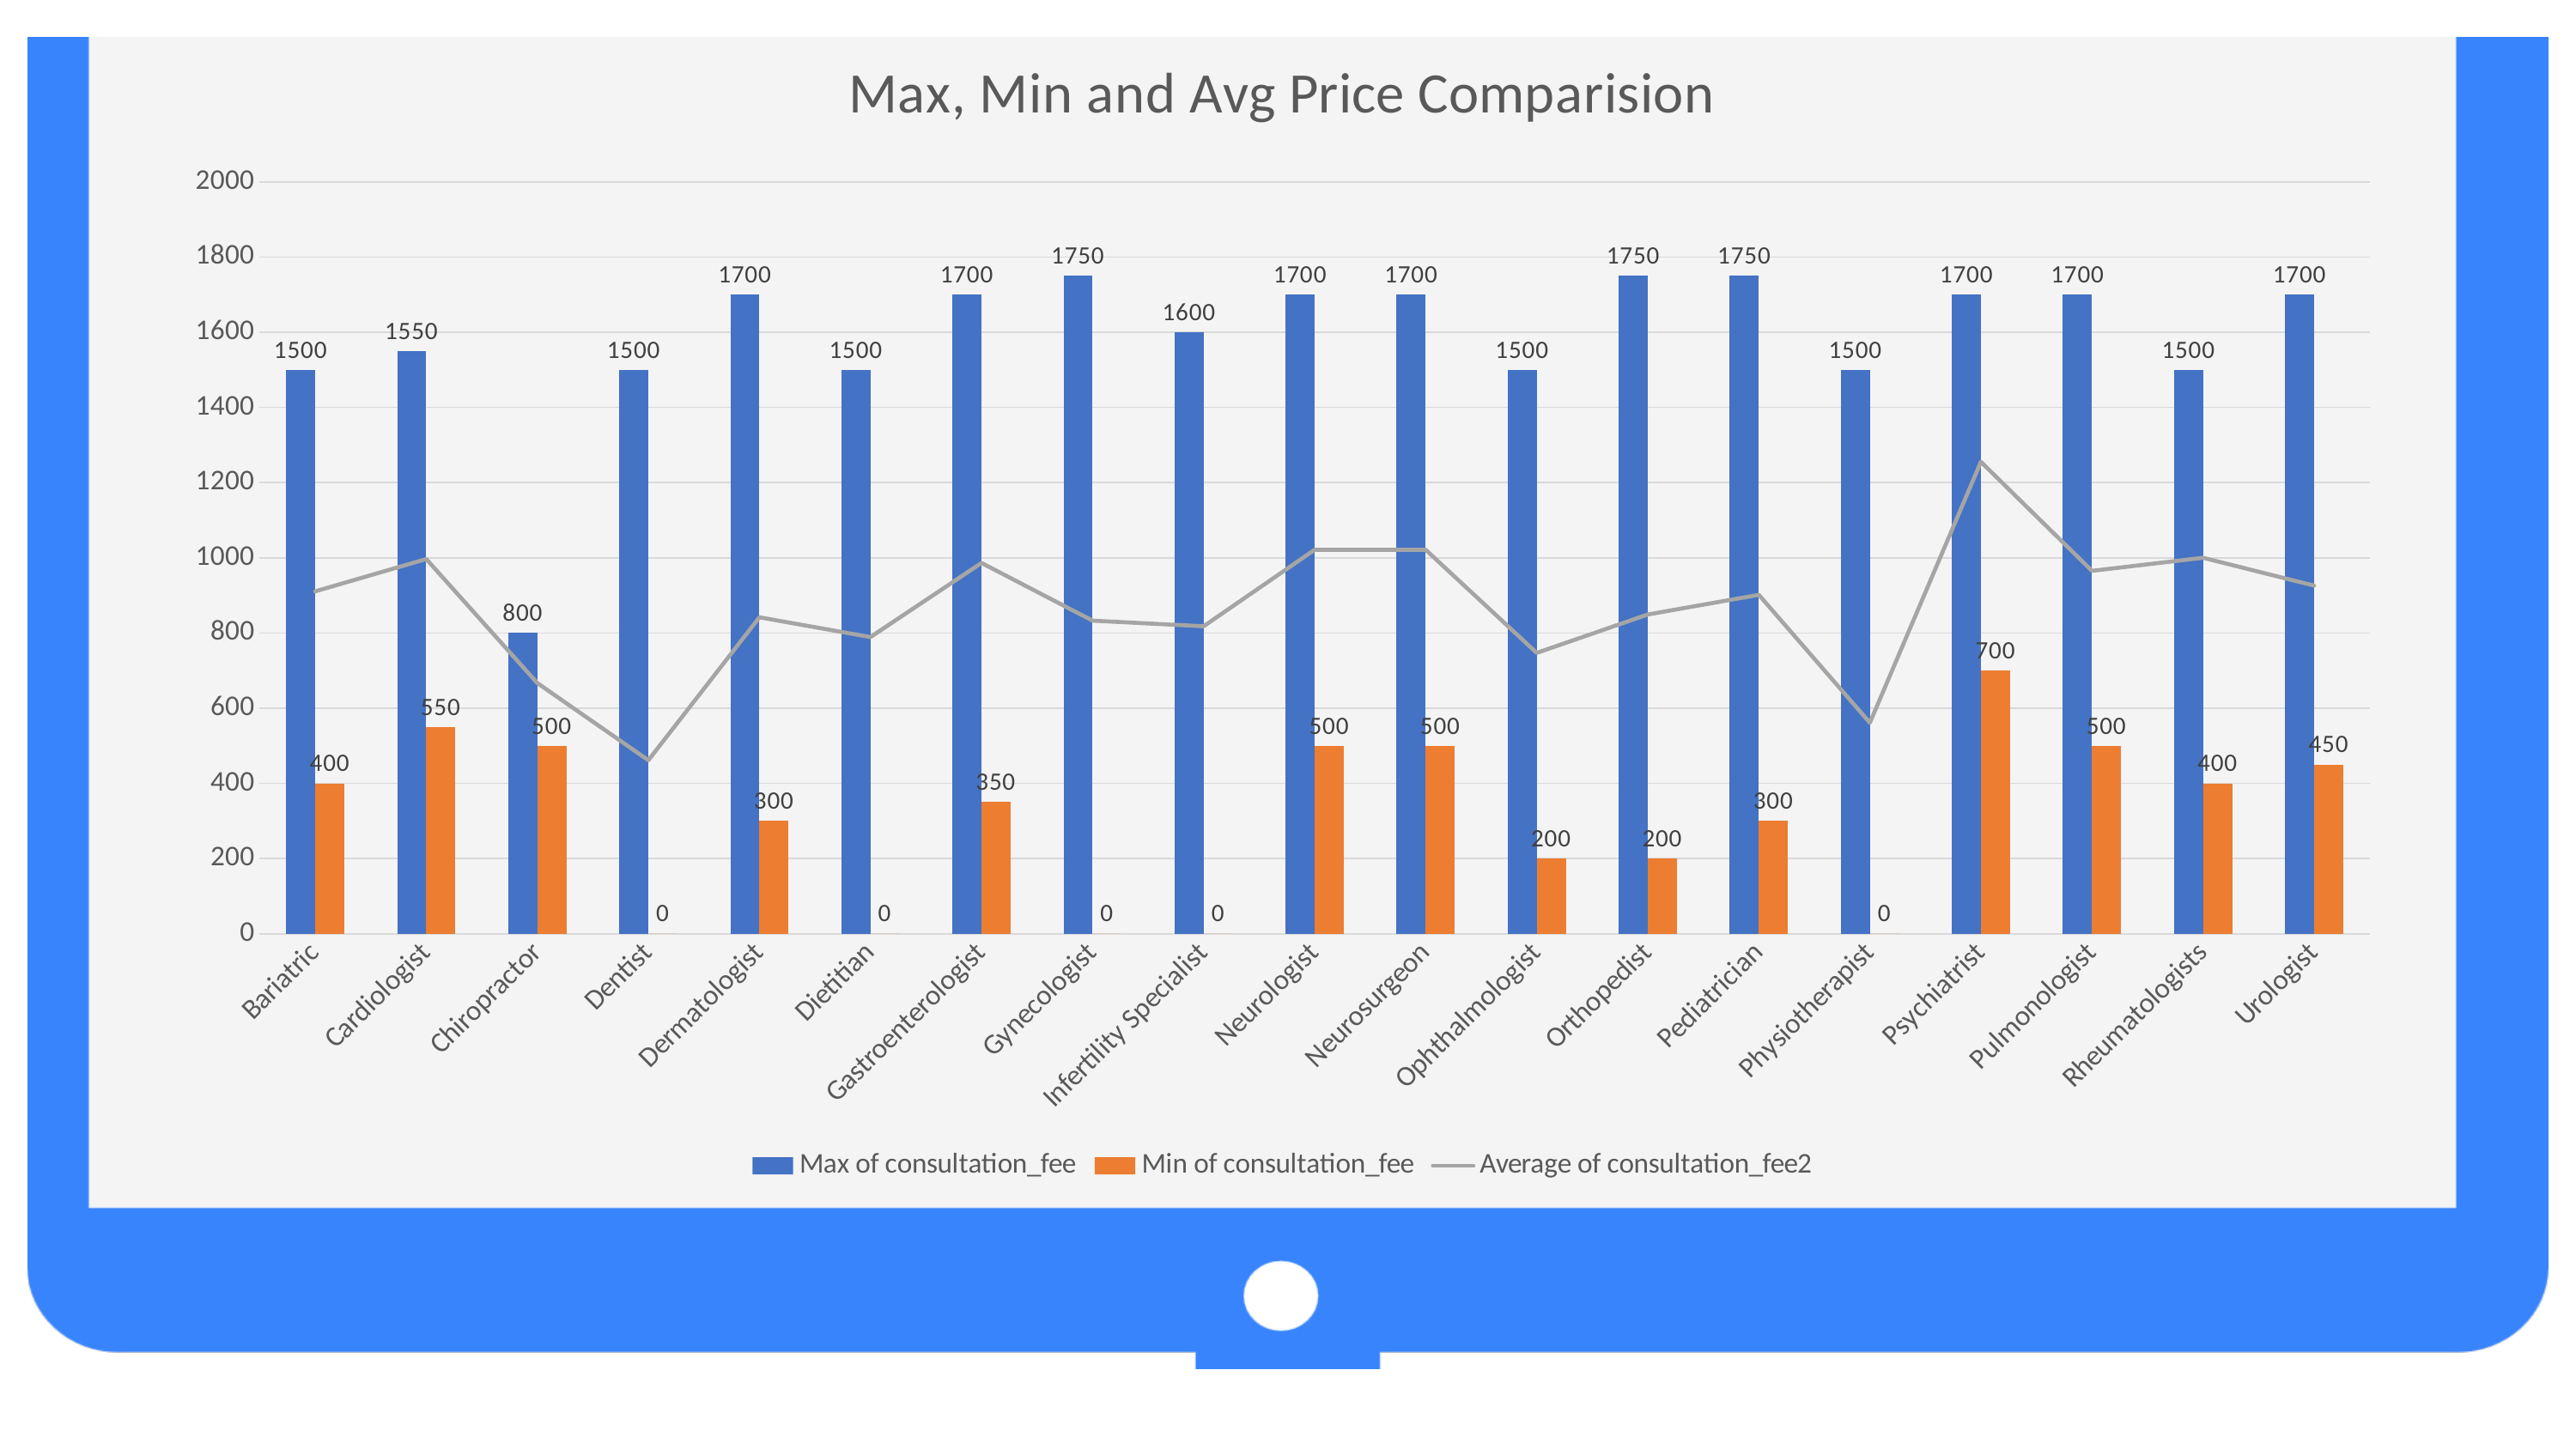

### Chart: Max, Min and Avg Price Comparision

| Category | Max of consultation_fee | Min of consultation_fee | Average of consultation_fee2 |
|---|---|---|---|
| Bariatric | 1500.0 | 400.0 | 910.7 |
| Cardiologist | 1550.0 | 550.0 | 996.5753424657535 |
| Chiropractor | 800.0 | 500.0 | 666.6666666666666 |
| Dentist | 1500.0 | 0.0 | 461.27484939759034 |
| Dermatologist | 1700.0 | 300.0 | 841.5699658703072 |
| Dietitian | 1500.0 | 0.0 | 789.0 |
| Gastroenterologist | 1700.0 | 350.0 | 986.25 |
| Gynecologist | 1750.0 | 0.0 | 832.6763925729443 |
| Infertility Specialist | 1600.0 | 0.0 | 817.6835443037975 |
| Neurologist | 1700.0 | 500.0 | 1021.3636363636364 |
| Neurosurgeon | 1700.0 | 500.0 | 1021.3636363636364 |
| Ophthalmologist | 1500.0 | 200.0 | 746.8761467889908 |
| Orthopedist | 1750.0 | 200.0 | 849.015306122449 |
| Pediatrician | 1750.0 | 300.0 | 901.3740458015267 |
| Physiotherapist | 1500.0 | 0.0 | 561.1111111111111 |
| Psychiatrist | 1700.0 | 700.0 | 1255.128205128205 |
| Pulmonologist | 1700.0 | 500.0 | 965.1764705882352 |
| Rheumatologists | 1500.0 | 400.0 | 1000.0 |
| Urologist | 1700.0 | 450.0 | 925.9398496240601 |